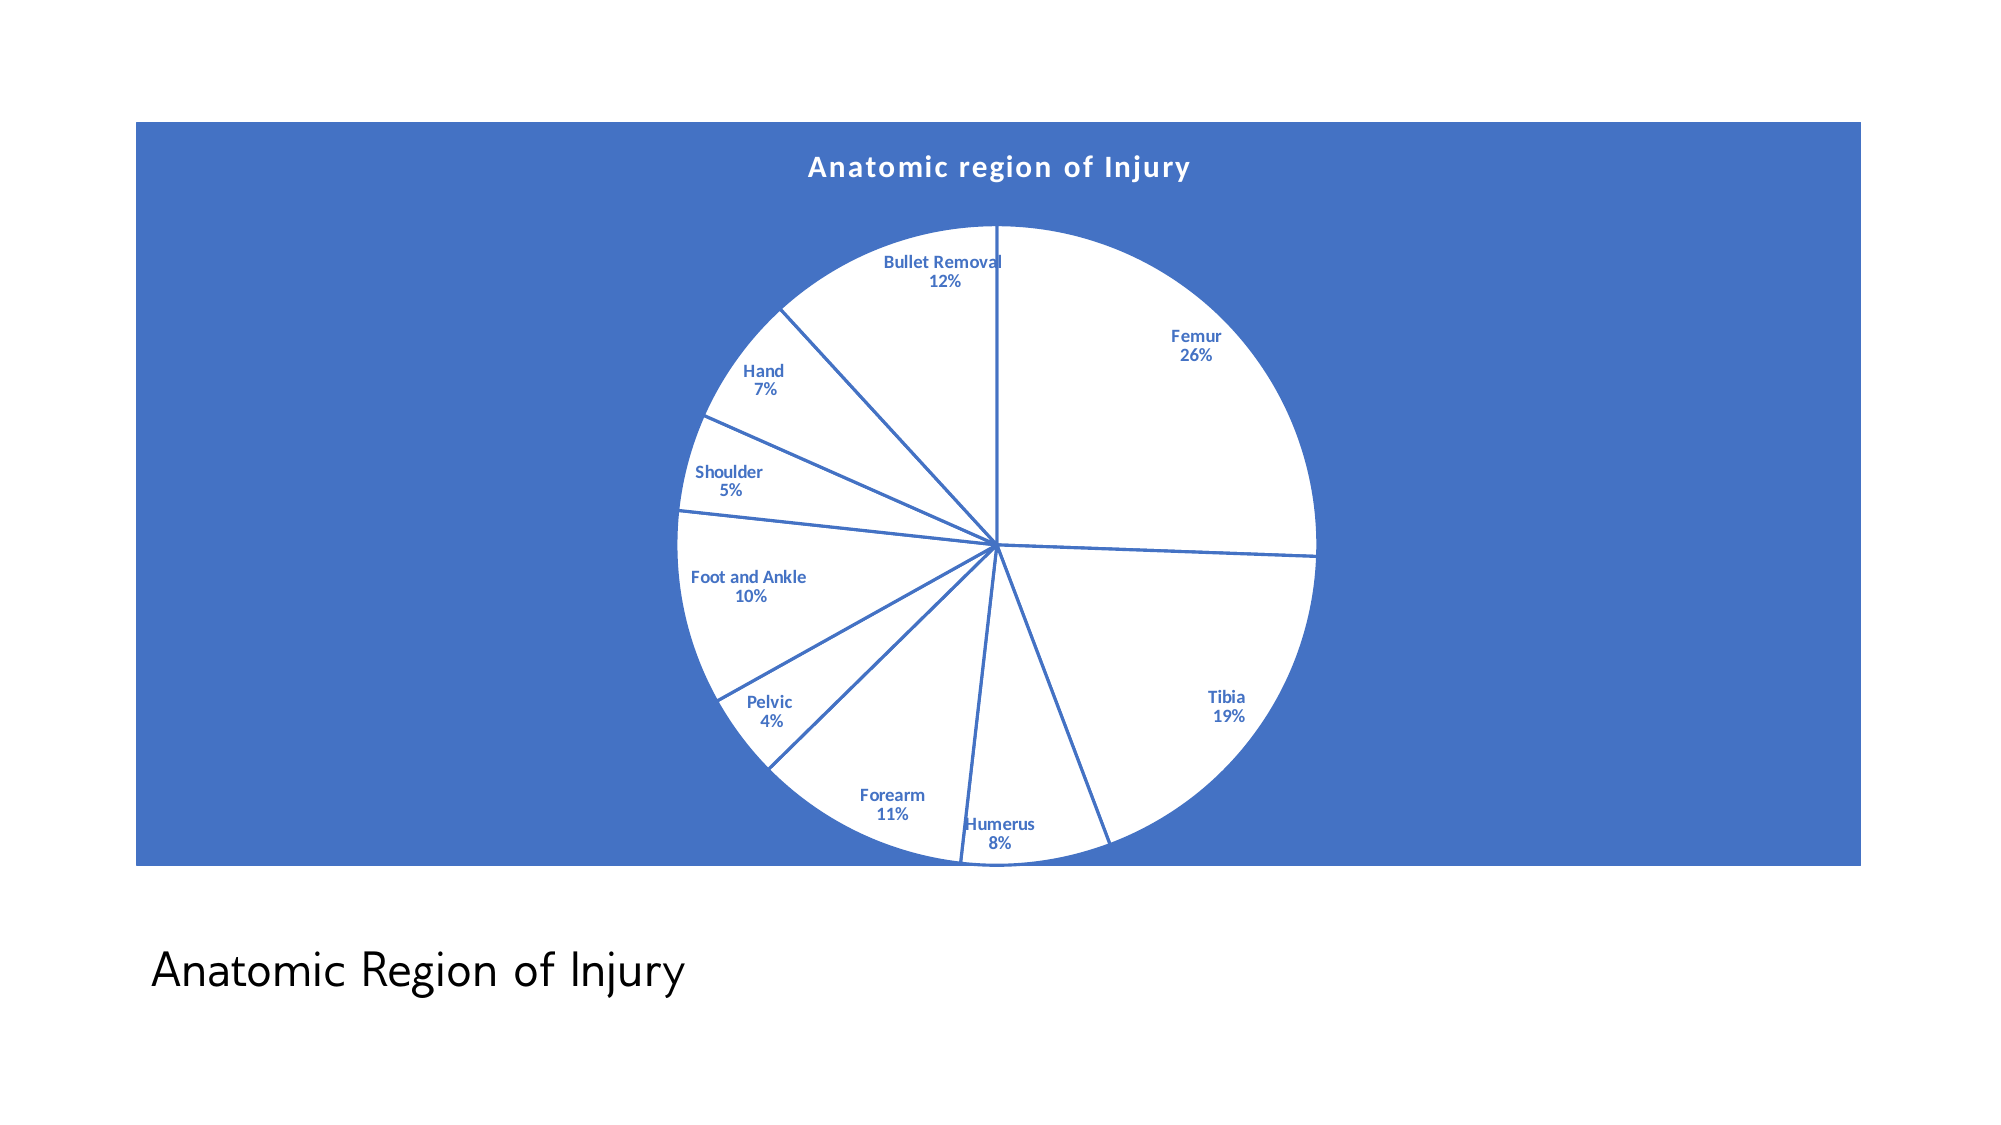

### Chart: Anatomic region of Injury

| Category | Sales |
|---|---|
| Femur | 78.0 |
| Tibia  | 57.0 |
| Humerus | 23.0 |
| Forearm | 33.0 |
| Pelvic  | 13.0 |
| Foot and Ankle  | 30.0 |
| Shoulder  | 15.0 |
| Hand  | 20.0 |
| Bullet Removal  | 36.0 |
#

Anatomic Region of Injury